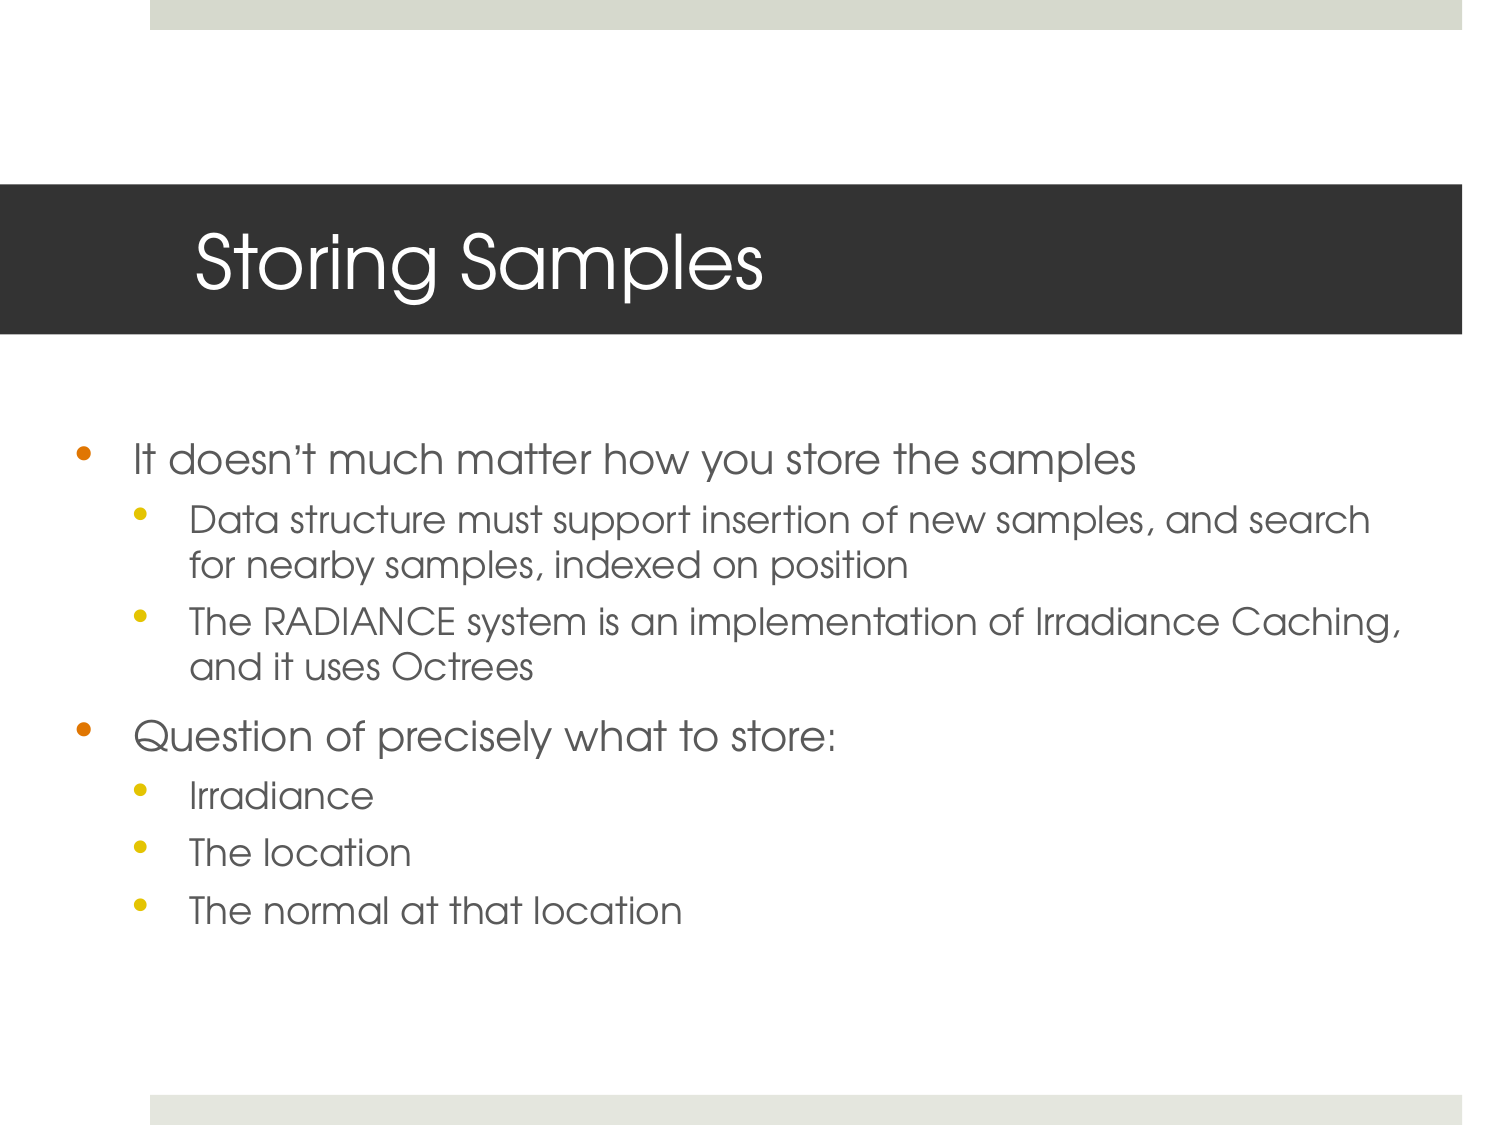

# Storing Samples
It doesn’t much matter how you store the samples
Data structure must support insertion of new samples, and search for nearby samples, indexed on position
The RADIANCE system is an implementation of Irradiance Caching, and it uses Octrees
Question of precisely what to store:
Irradiance
The location
The normal at that location